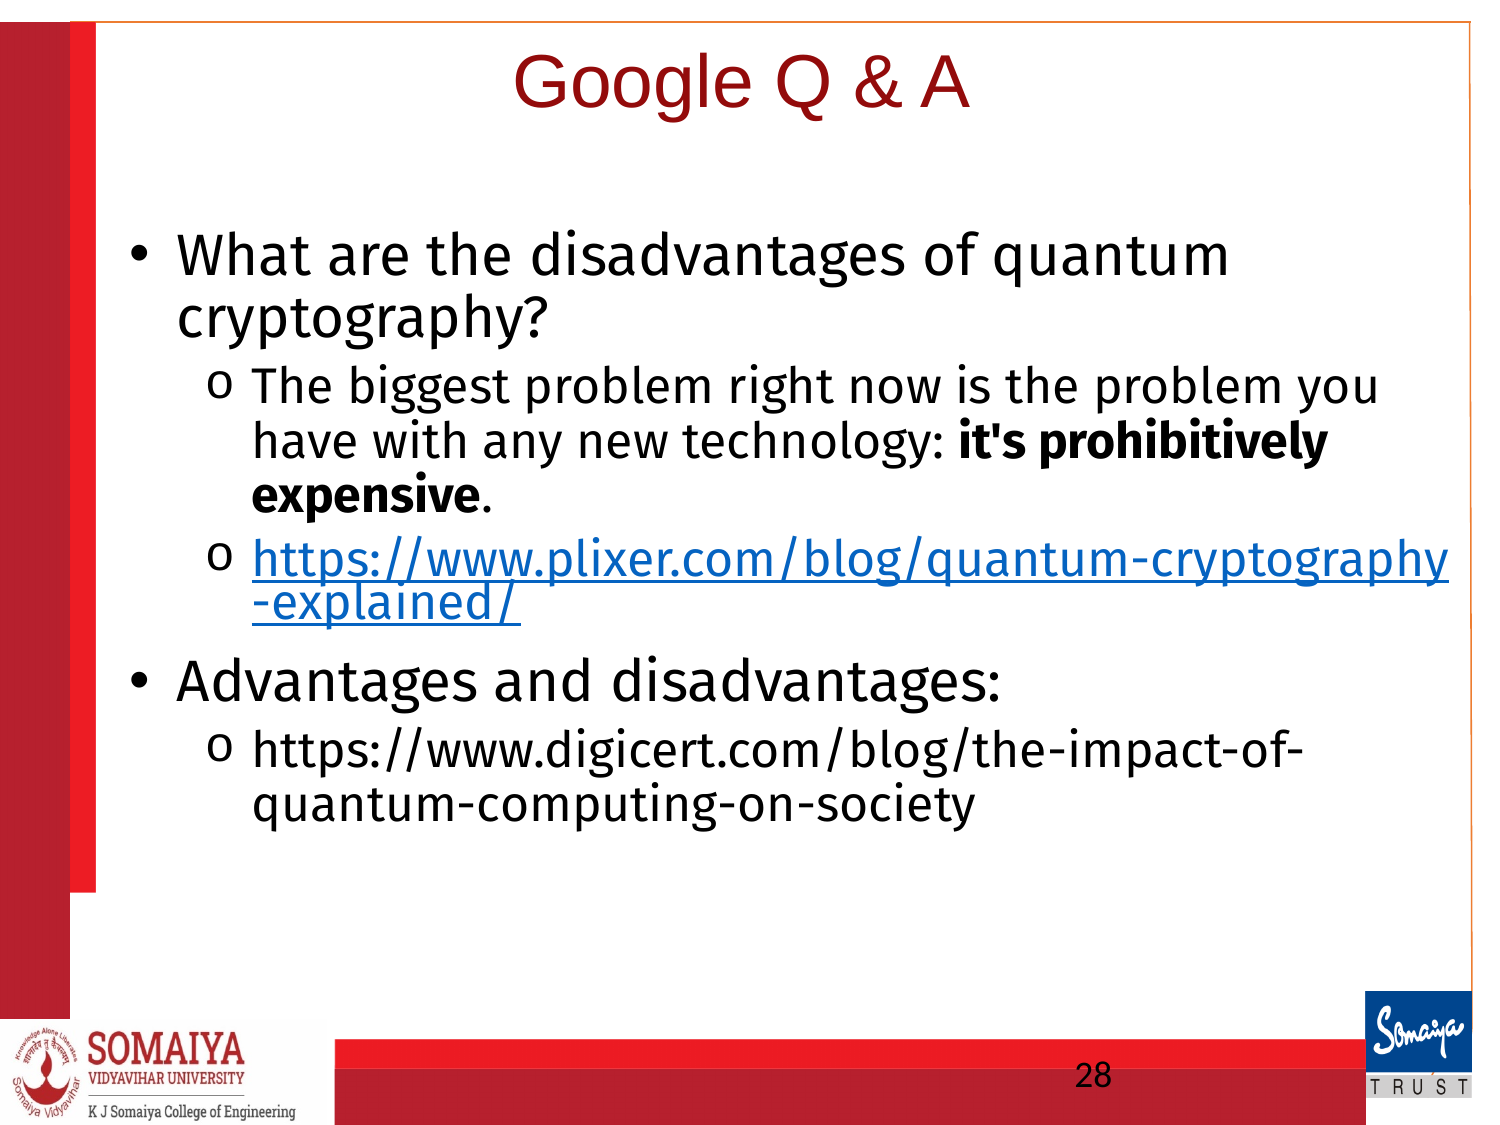

# Google Q & A
What are the disadvantages of quantum cryptography?
The biggest problem right now is the problem you have with any new technology: it's prohibitively expensive.
https://www.plixer.com/blog/quantum-cryptography-explained/
Advantages and disadvantages:
https://www.digicert.com/blog/the-impact-of-quantum-computing-on-society
28